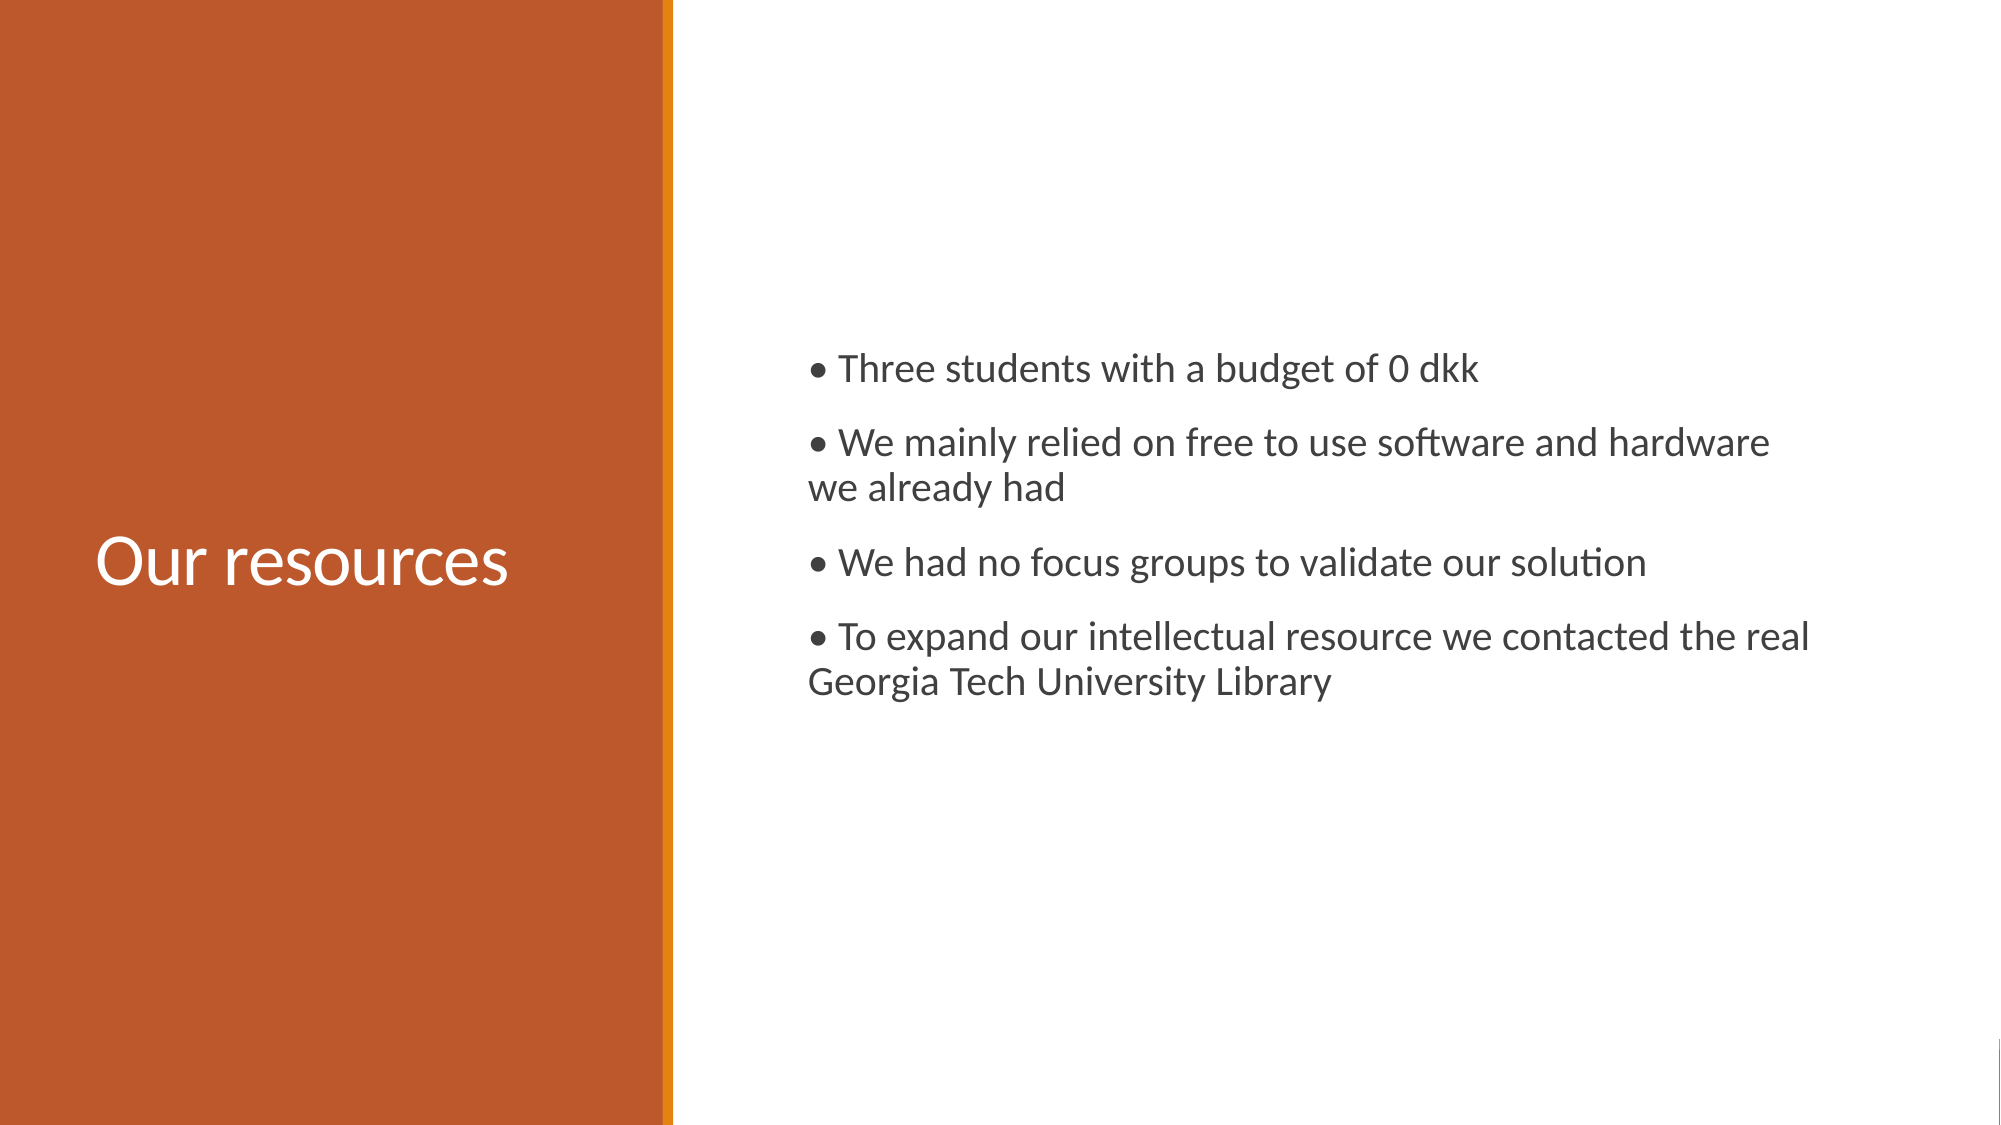

# Our resources
• Three students with a budget of 0 dkk
• We mainly relied on free to use software and hardware we already had
• We had no focus groups to validate our solution
• To expand our intellectual resource we contacted the real Georgia Tech University Library